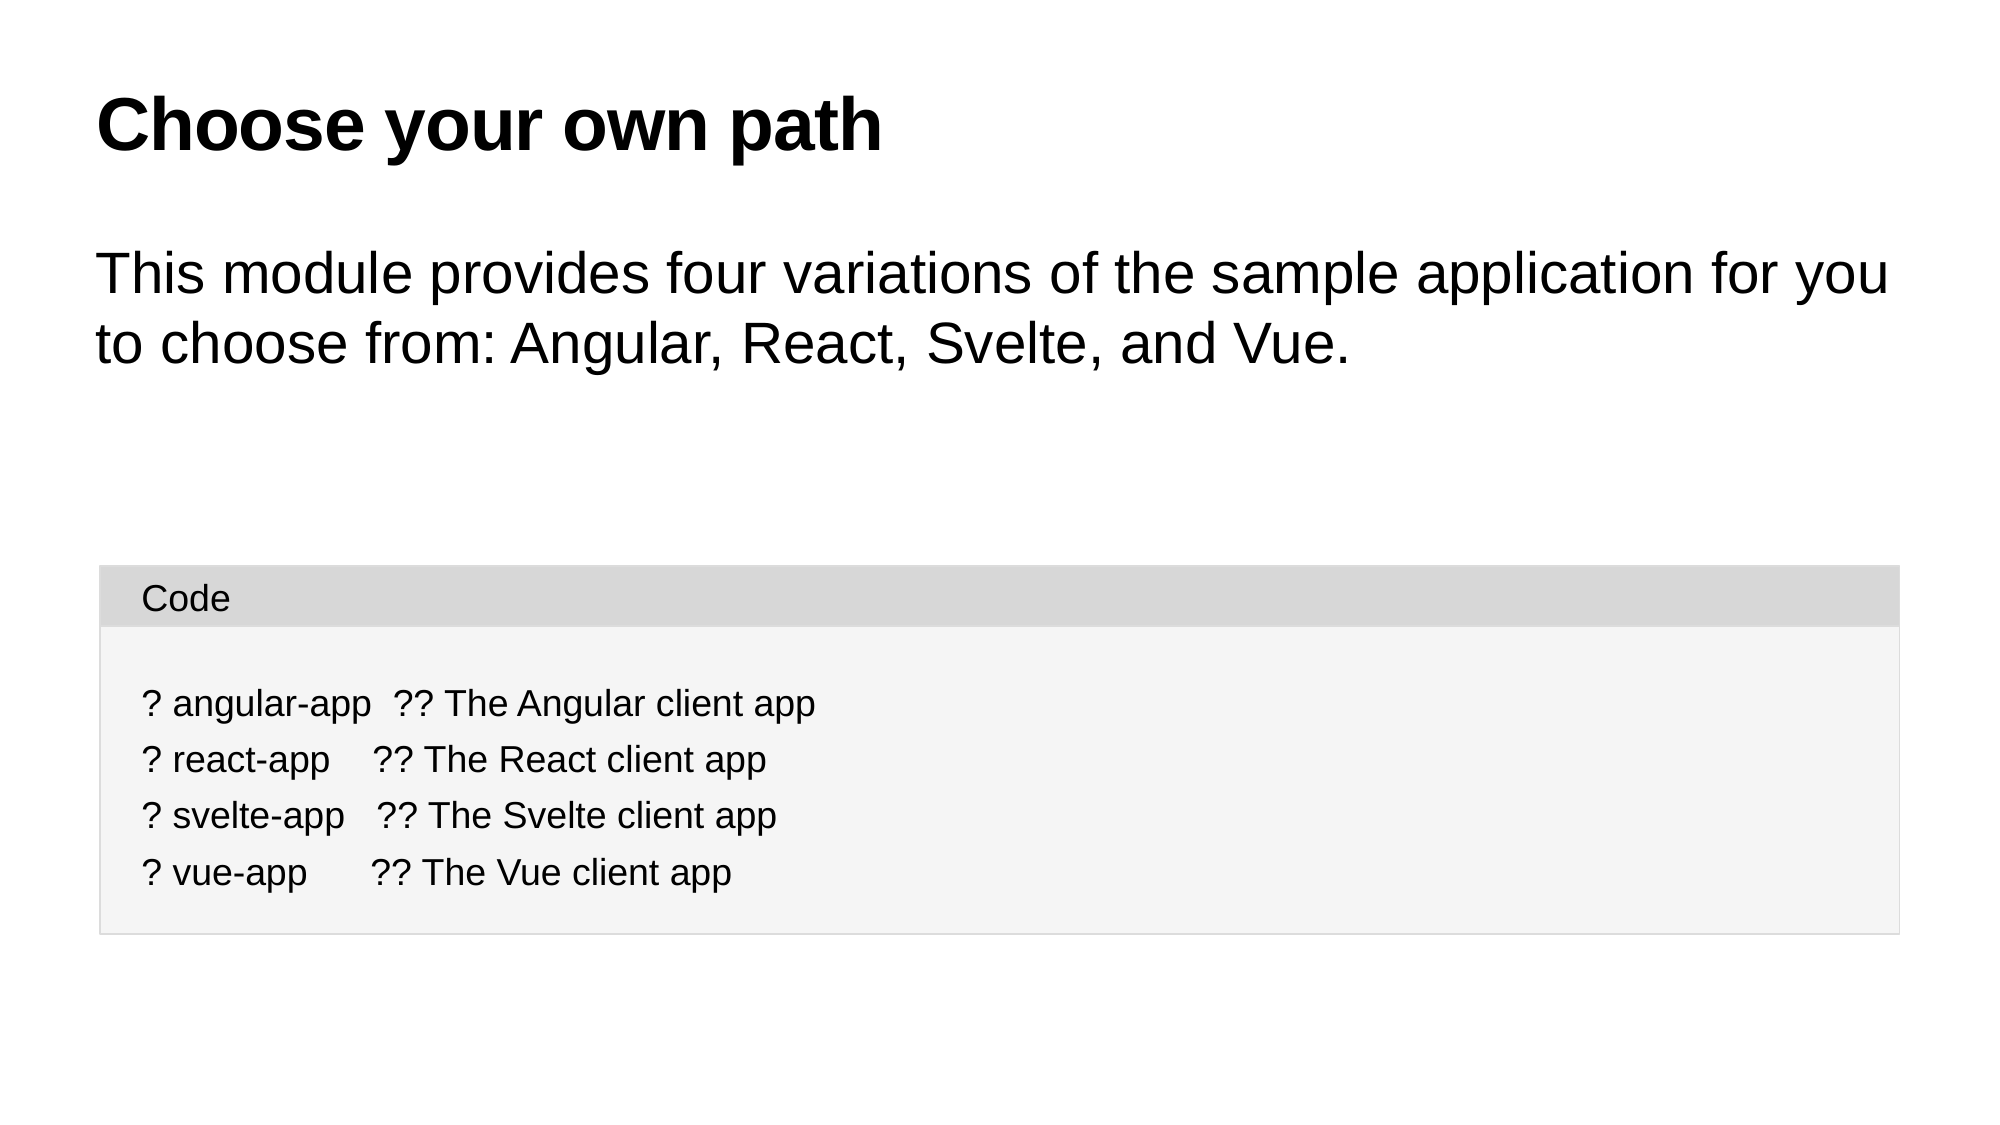

# Choose your own path
This module provides four variations of the sample application for you to choose from: Angular, React, Svelte, and Vue.
Code
? angular-app  ?? The Angular client app
? react-app    ?? The React client app
? svelte-app   ?? The Svelte client app
? vue-app      ?? The Vue client app